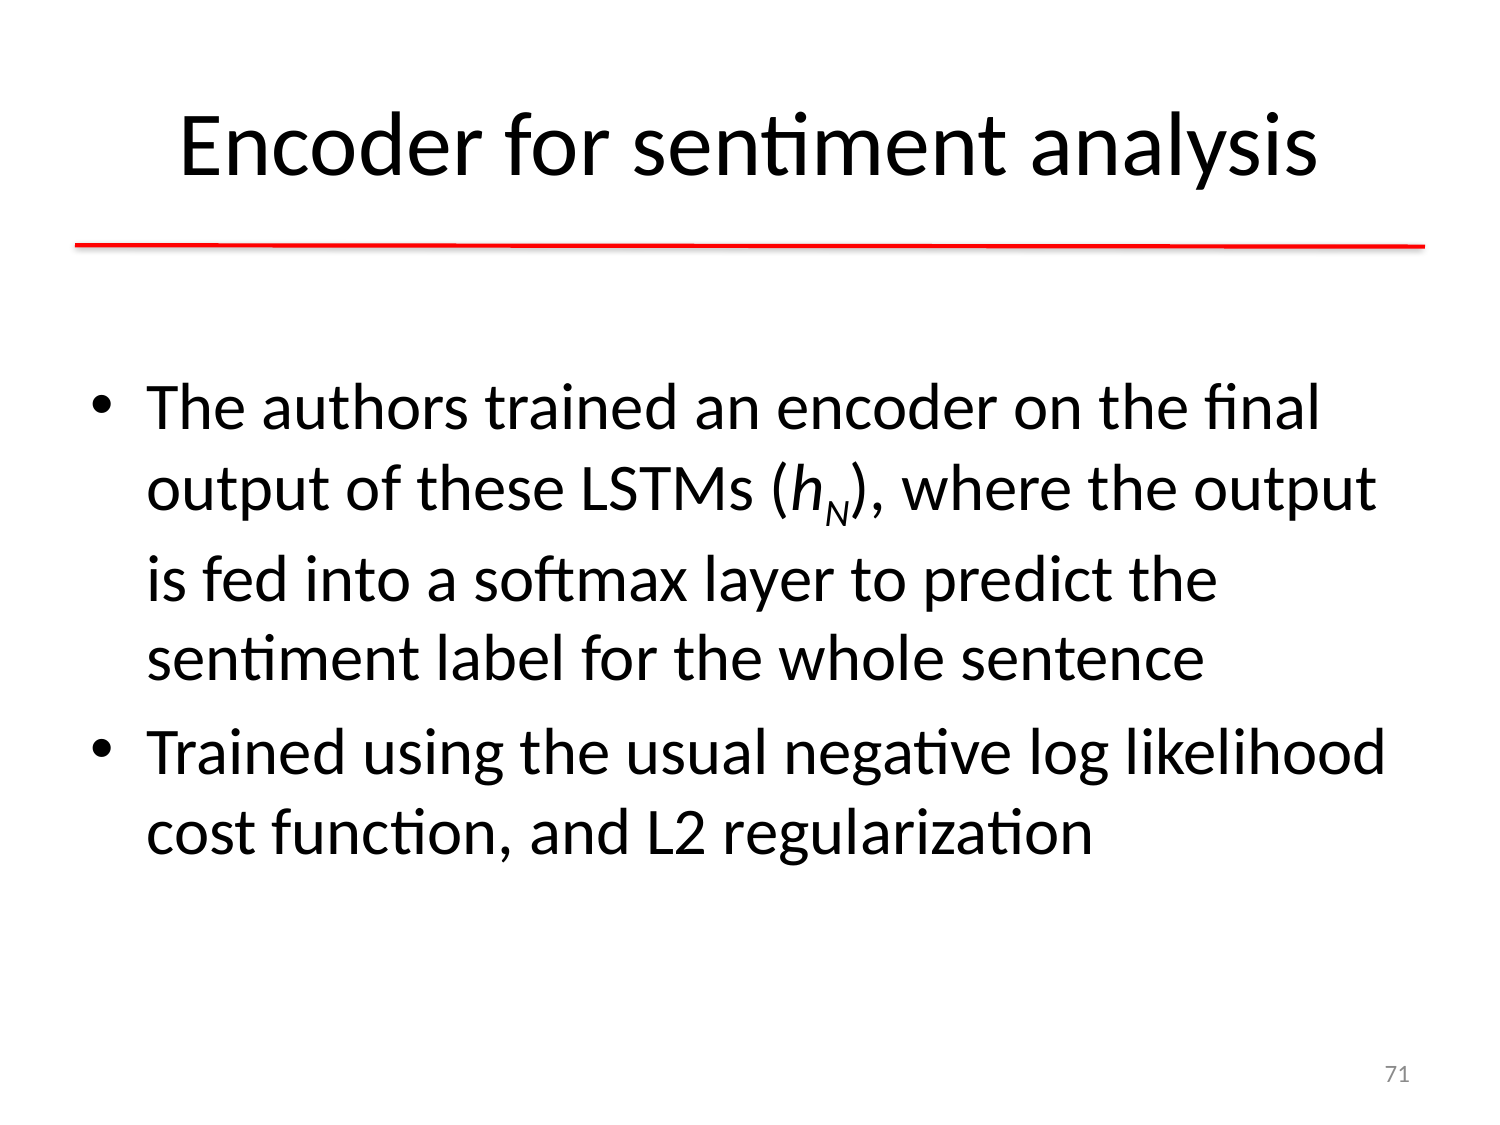

# Encoder for sentiment analysis

The authors trained an encoder on the final output of these LSTMs (hN), where the output is fed into a softmax layer to predict the sentiment label for the whole sentence
Trained using the usual negative log likelihood cost function, and L2 regularization
71